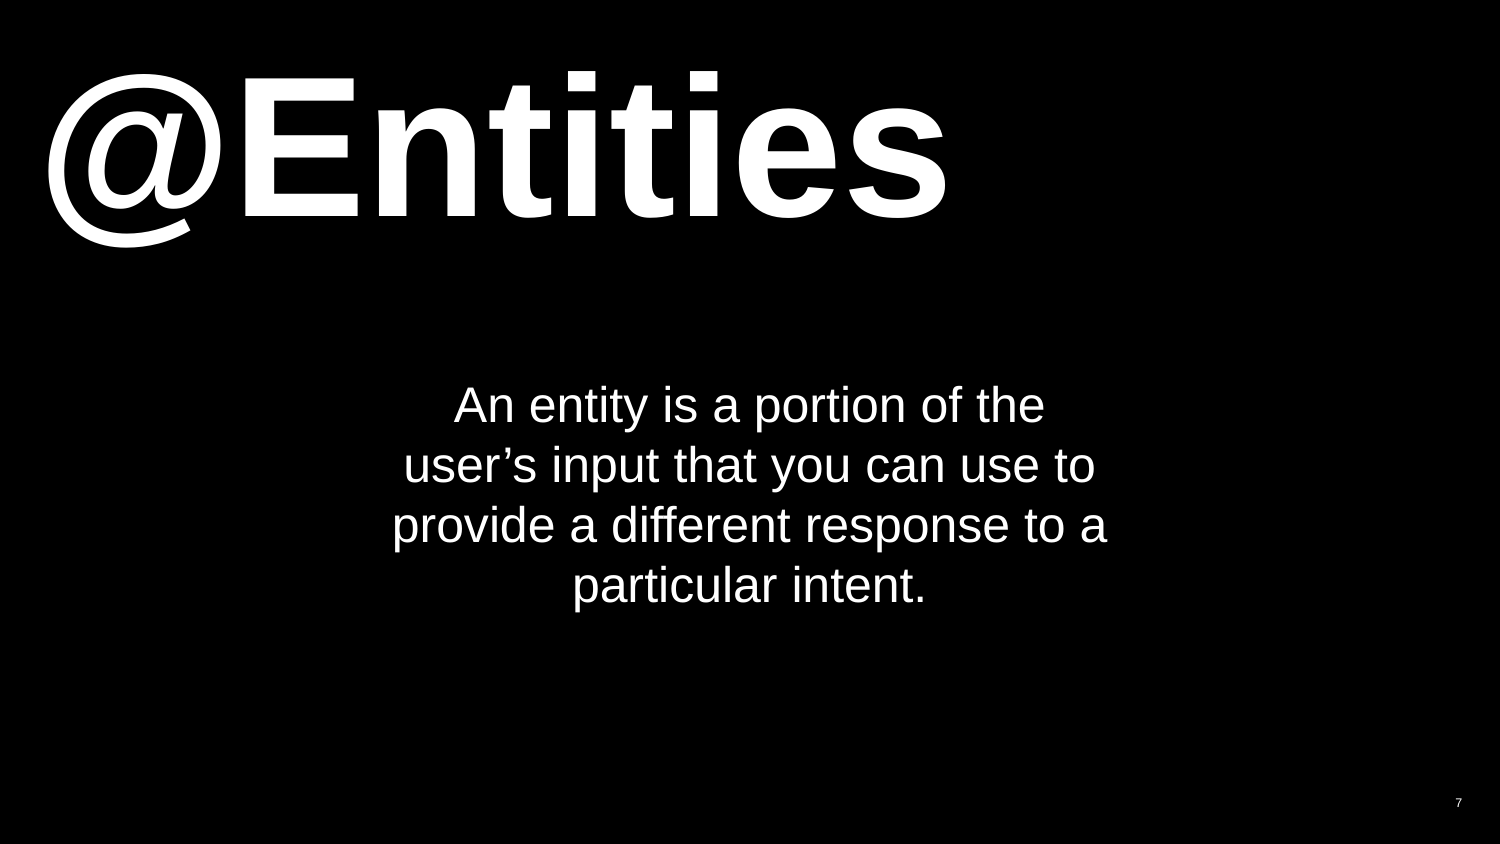

# @Entities
An entity is a portion of the user’s input that you can use to provide a different response to a particular intent.
7